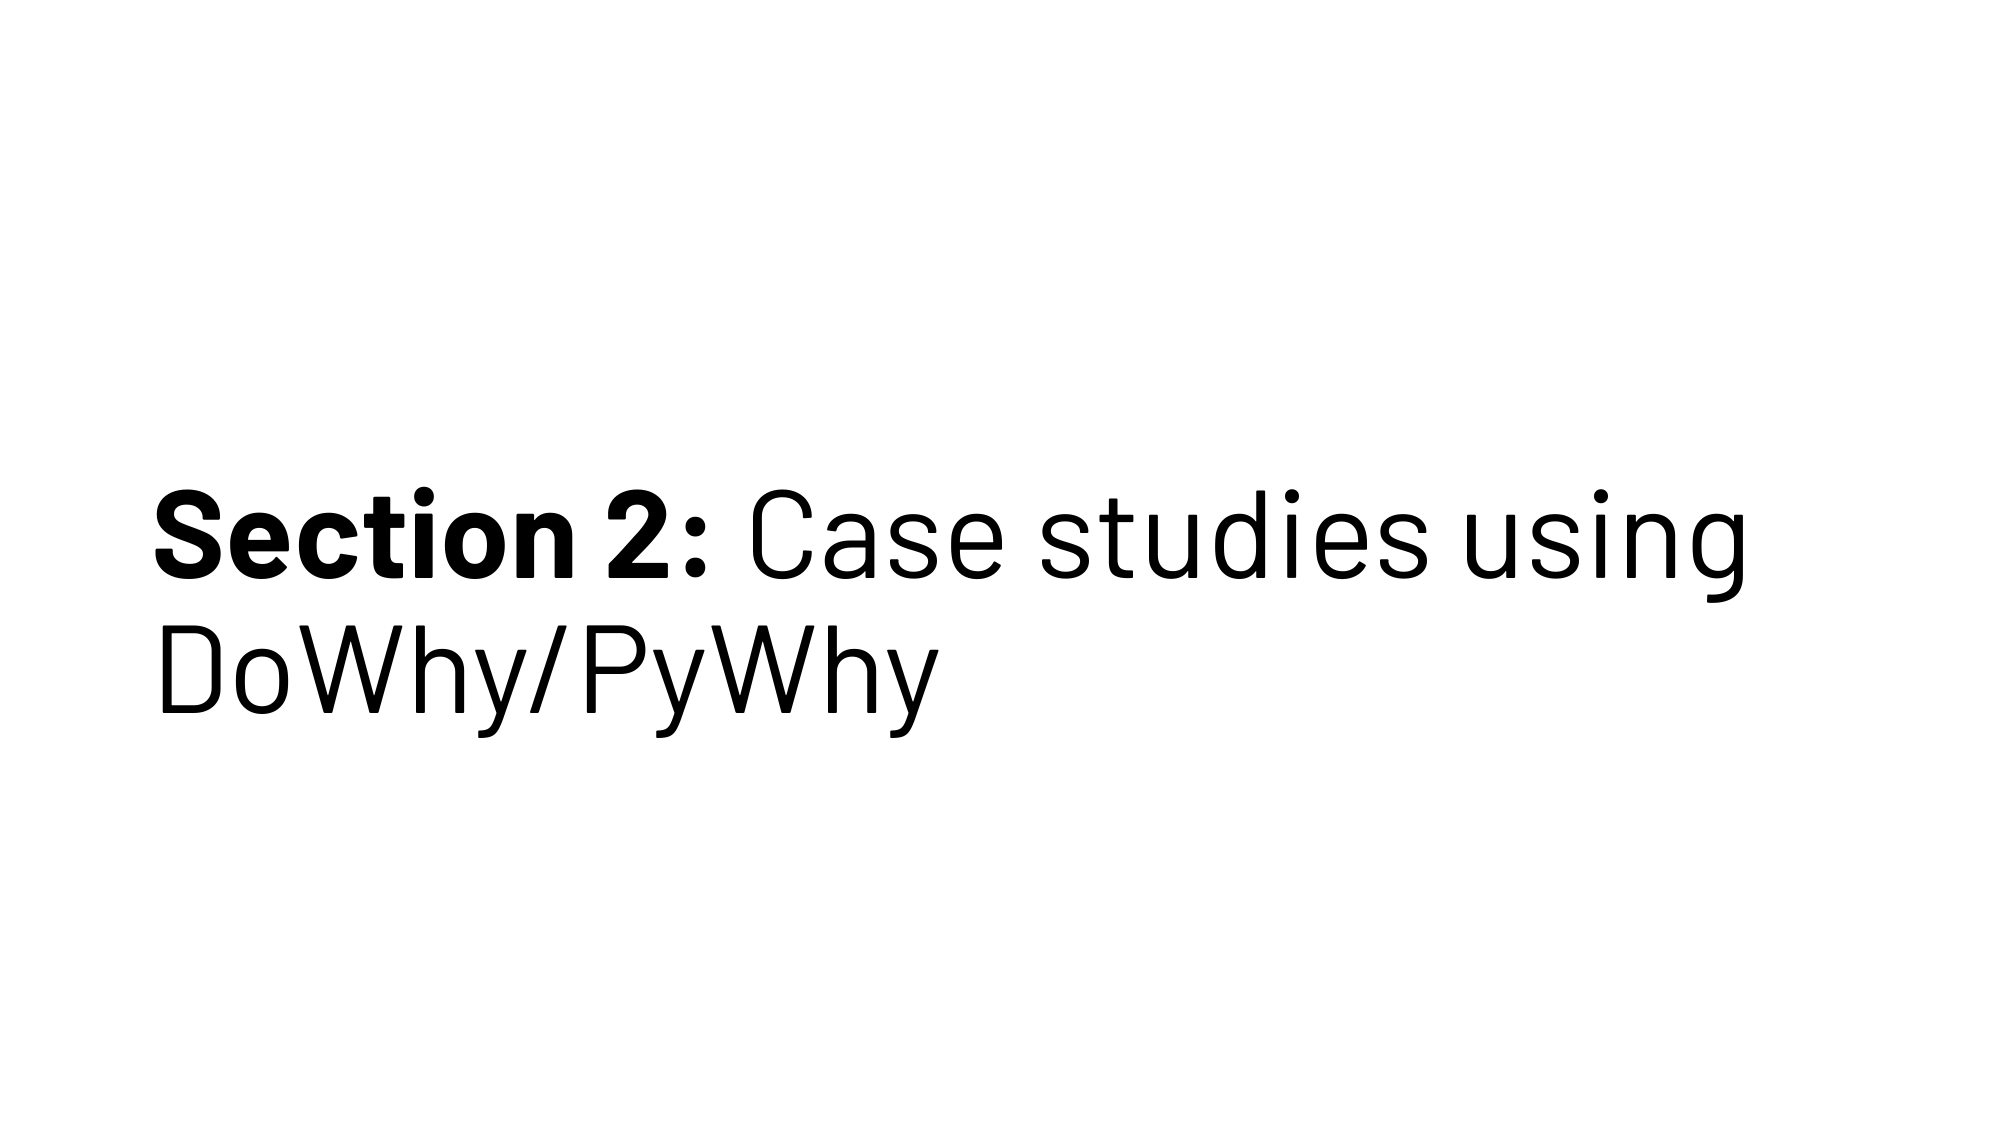

# Section 2: Case studies using DoWhy/PyWhy